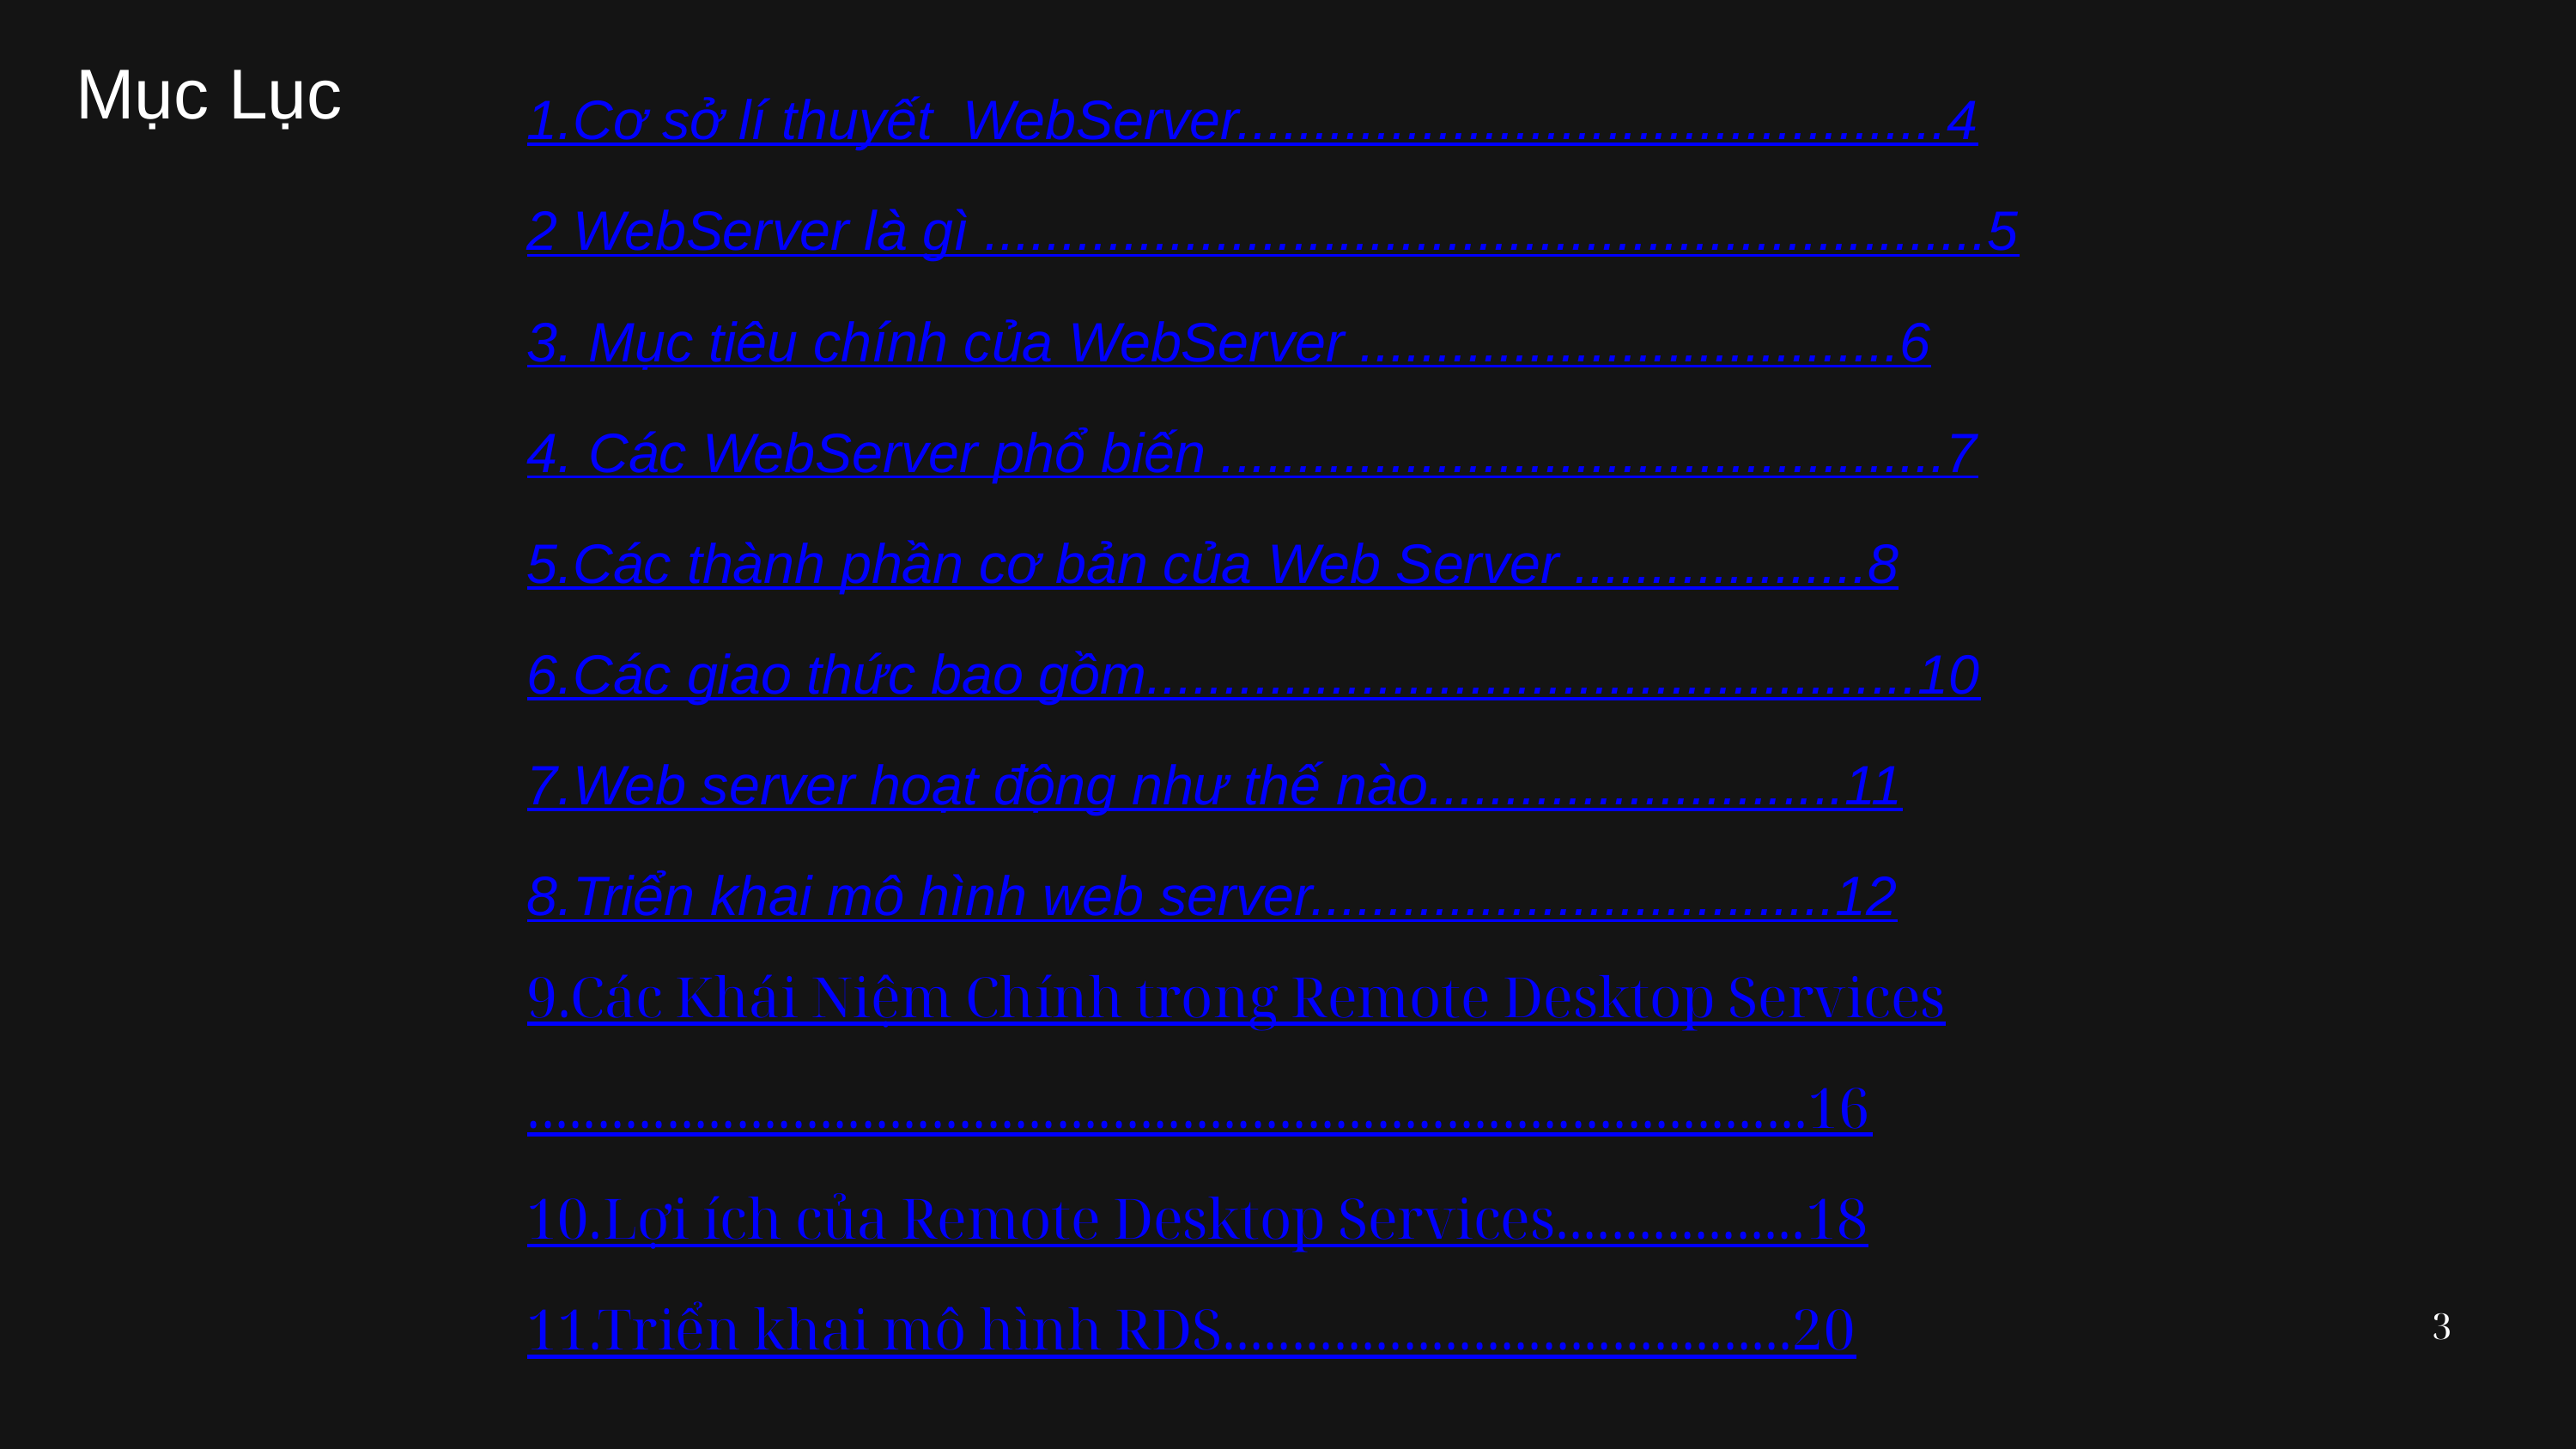

1.Cơ sở lí thuyết  WebServer..............................................4
2 WebServer là gì .................................................................5
3. Mục tiêu chính của WebServer ...................................6
4. Các WebServer phổ biến ...............................................7
5.Các thành phần cơ bản của Web Server ...................8
6.Các giao thức bao gồm..................................................10
7.Web server hoạt động như thế nào...........................11
8.Triển khai mô hình web server..................................12
9.Các Khái Niệm Chính trong Remote Desktop Services
............................................................................................16
10.Lợi ích của Remote Desktop Services..................18
11.Triển khai mô hình RDS.........................................20
Mục Lục
3